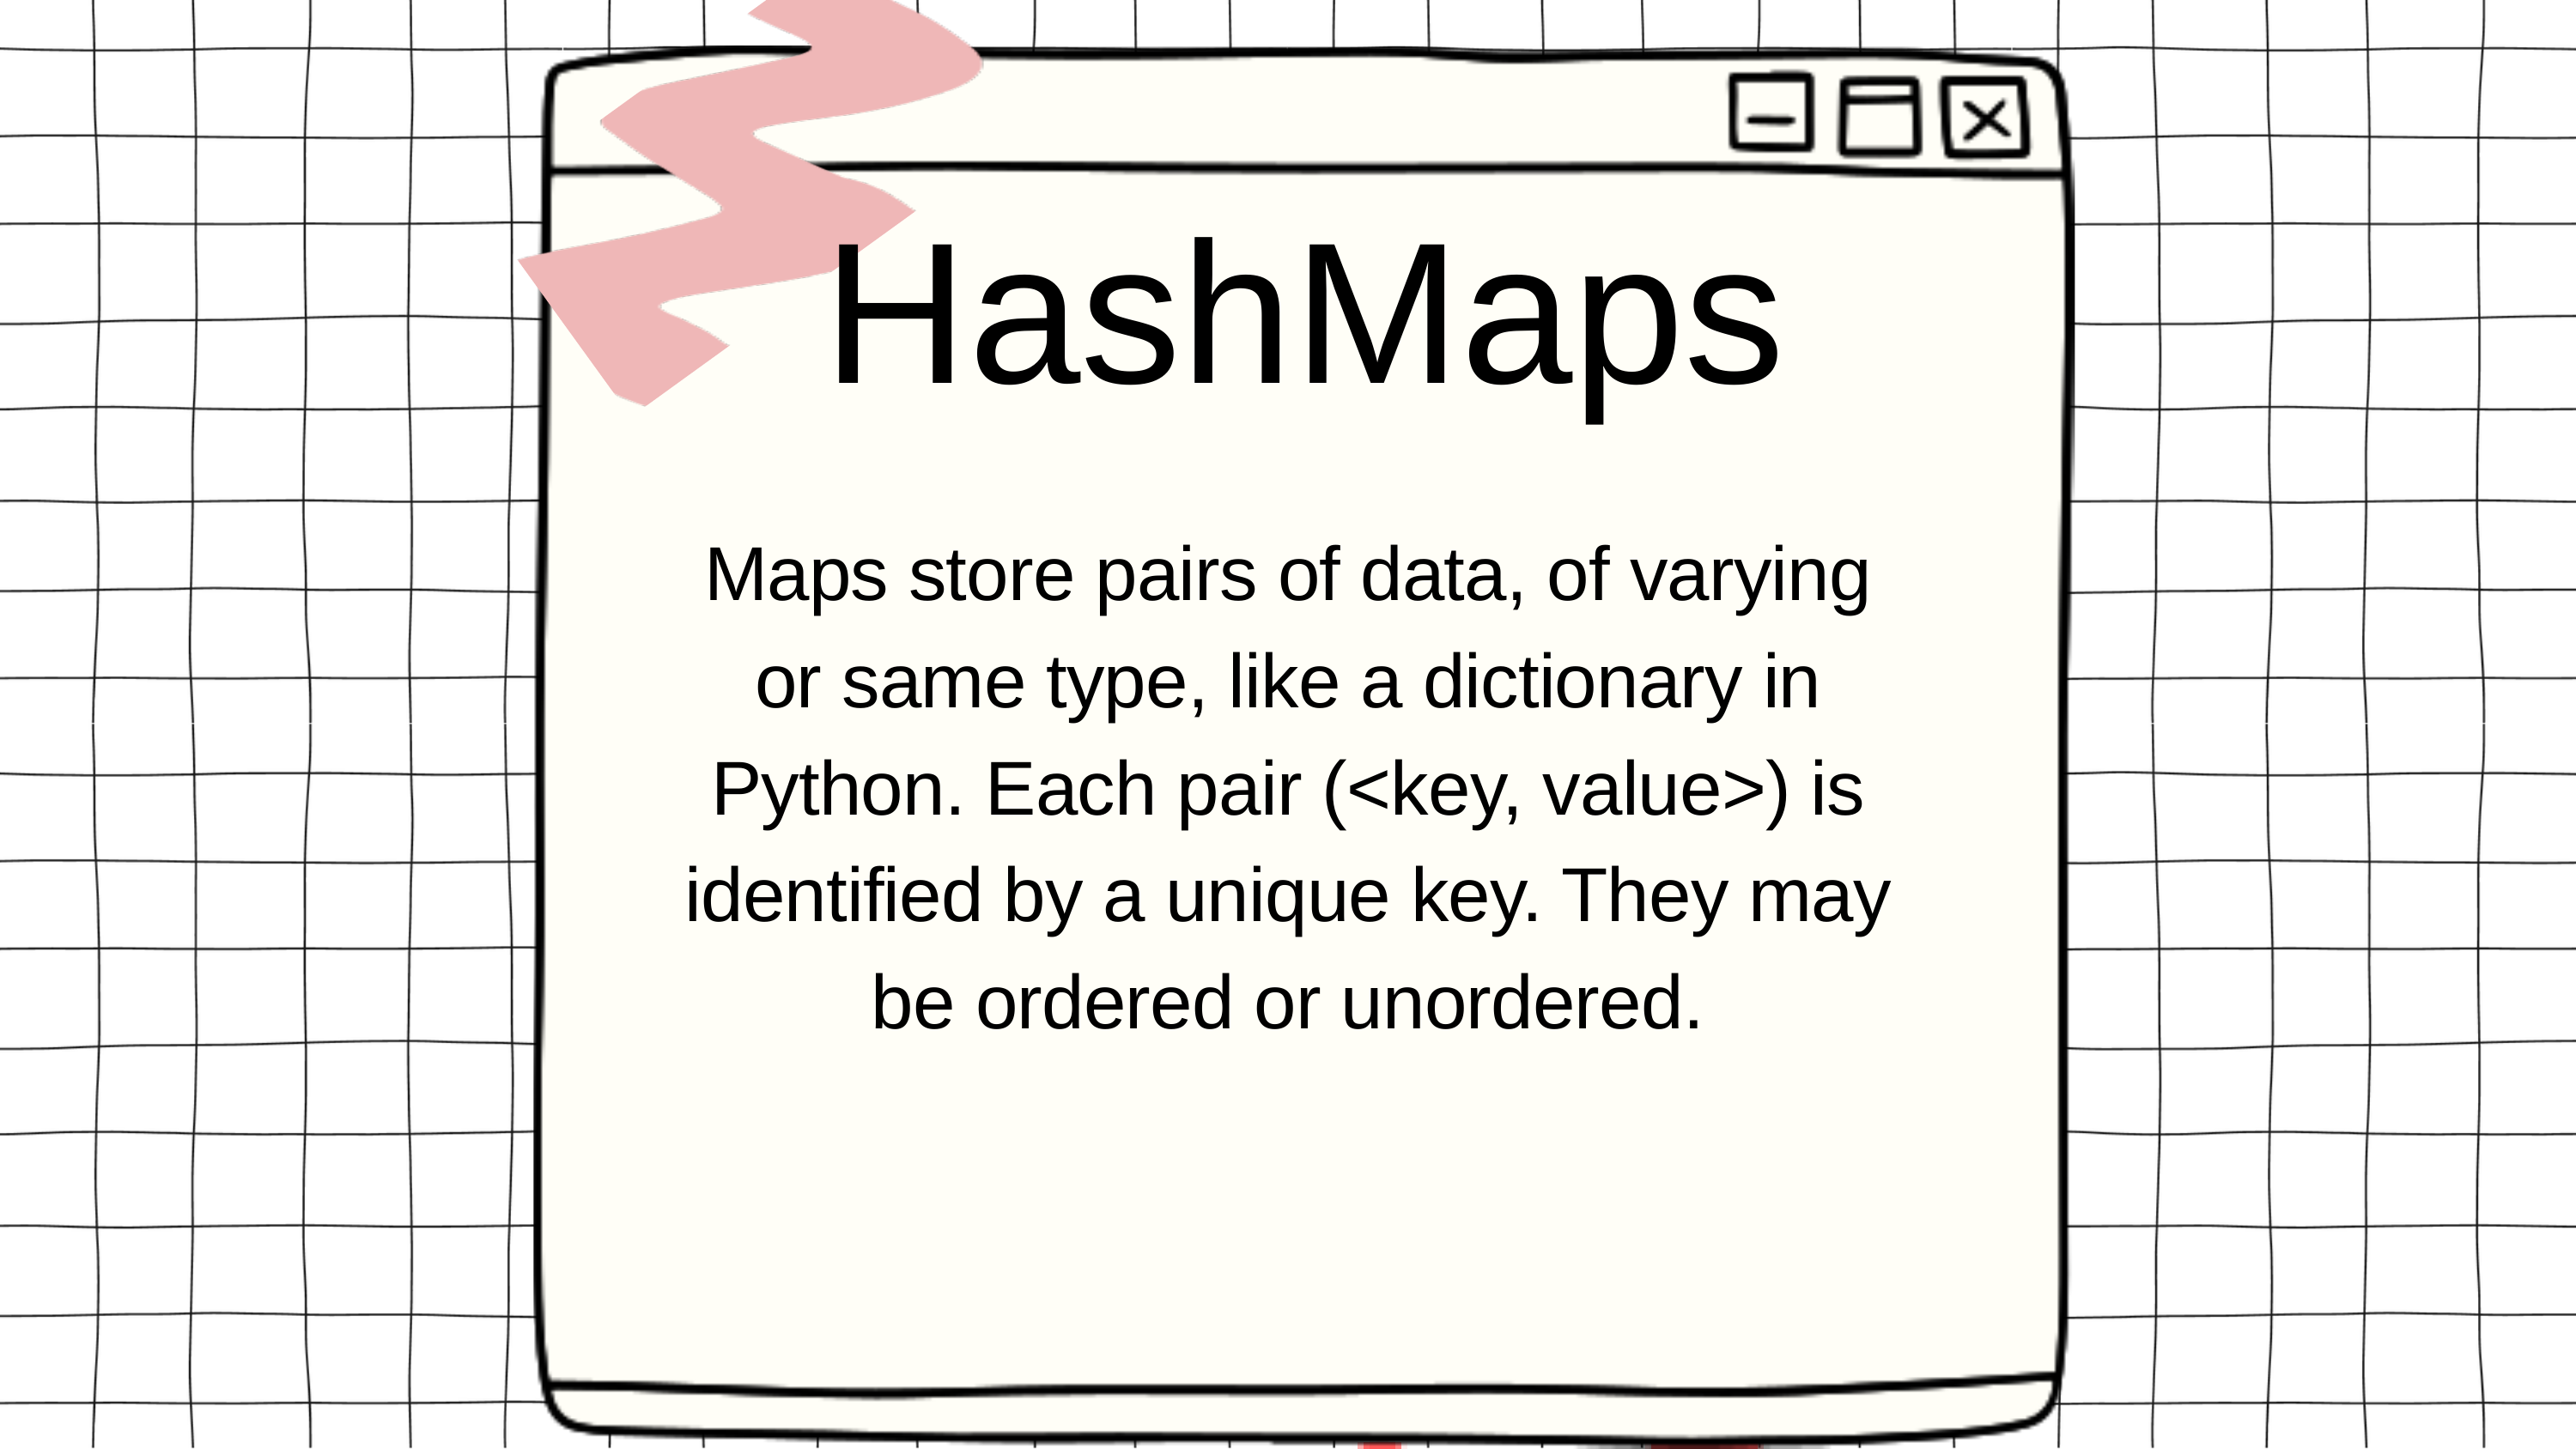

HashMaps
Maps store pairs of data, of varying or same type, like a dictionary in Python. Each pair (<key, value>) is identified by a unique key. They may be ordered or unordered.